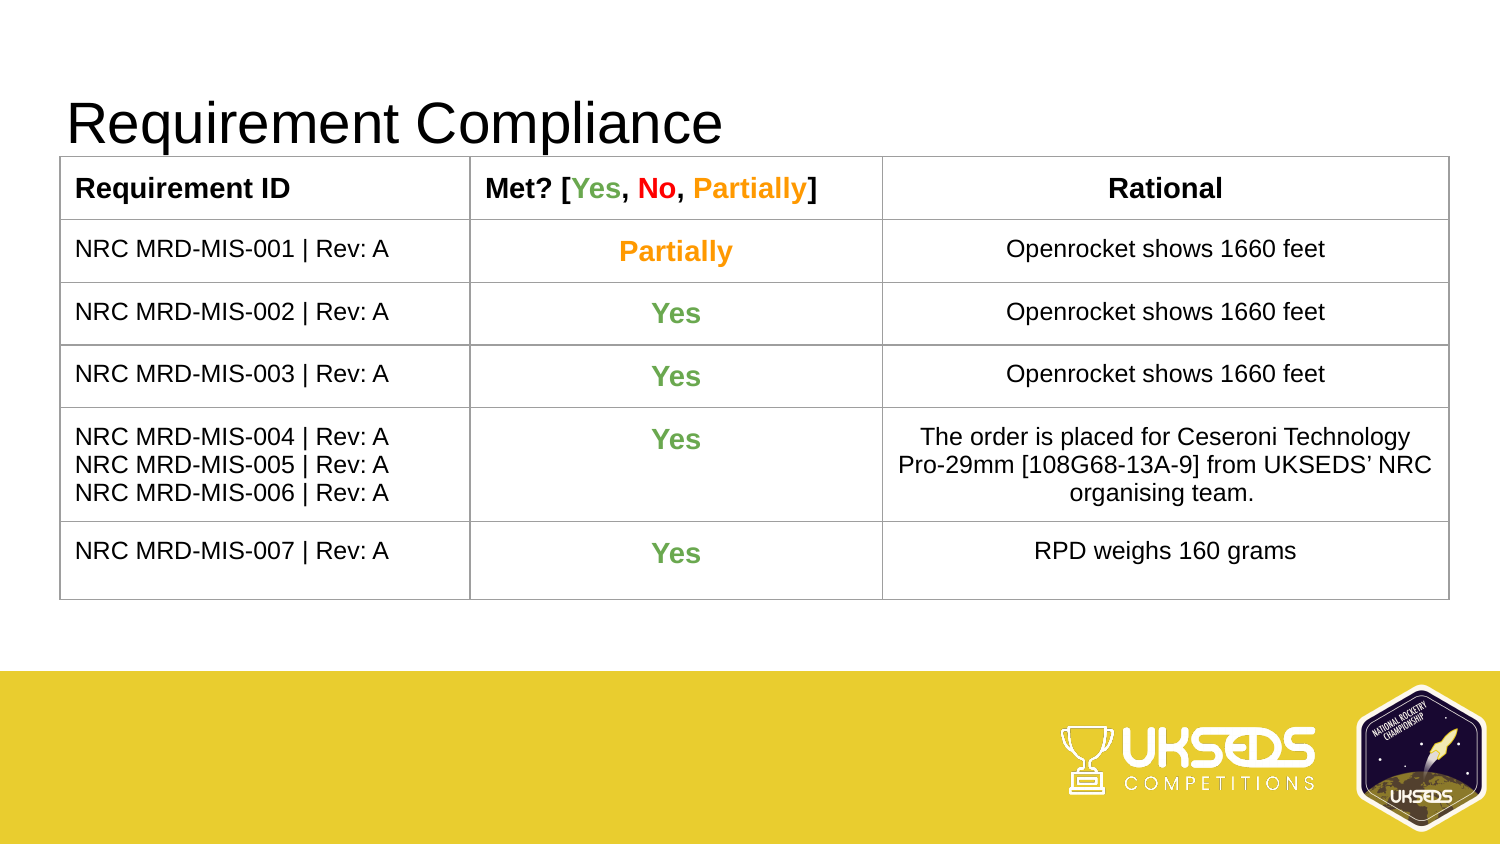

# Requirement Compliance
| Requirement ID | Met? [Yes, No, Partially] | Rational |
| --- | --- | --- |
| NRC MRD-MIS-001 | Rev: A | Partially | Openrocket shows 1660 feet |
| NRC MRD-MIS-002 | Rev: A | Yes | Openrocket shows 1660 feet |
| NRC MRD-MIS-003 | Rev: A | Yes | Openrocket shows 1660 feet |
| NRC MRD-MIS-004 | Rev: A NRC MRD-MIS-005 | Rev: A NRC MRD-MIS-006 | Rev: A | Yes | The order is placed for Ceseroni Technology Pro-29mm [108G68-13A-9] from UKSEDS’ NRC organising team. |
| NRC MRD-MIS-007 | Rev: A | Yes | RPD weighs 160 grams |